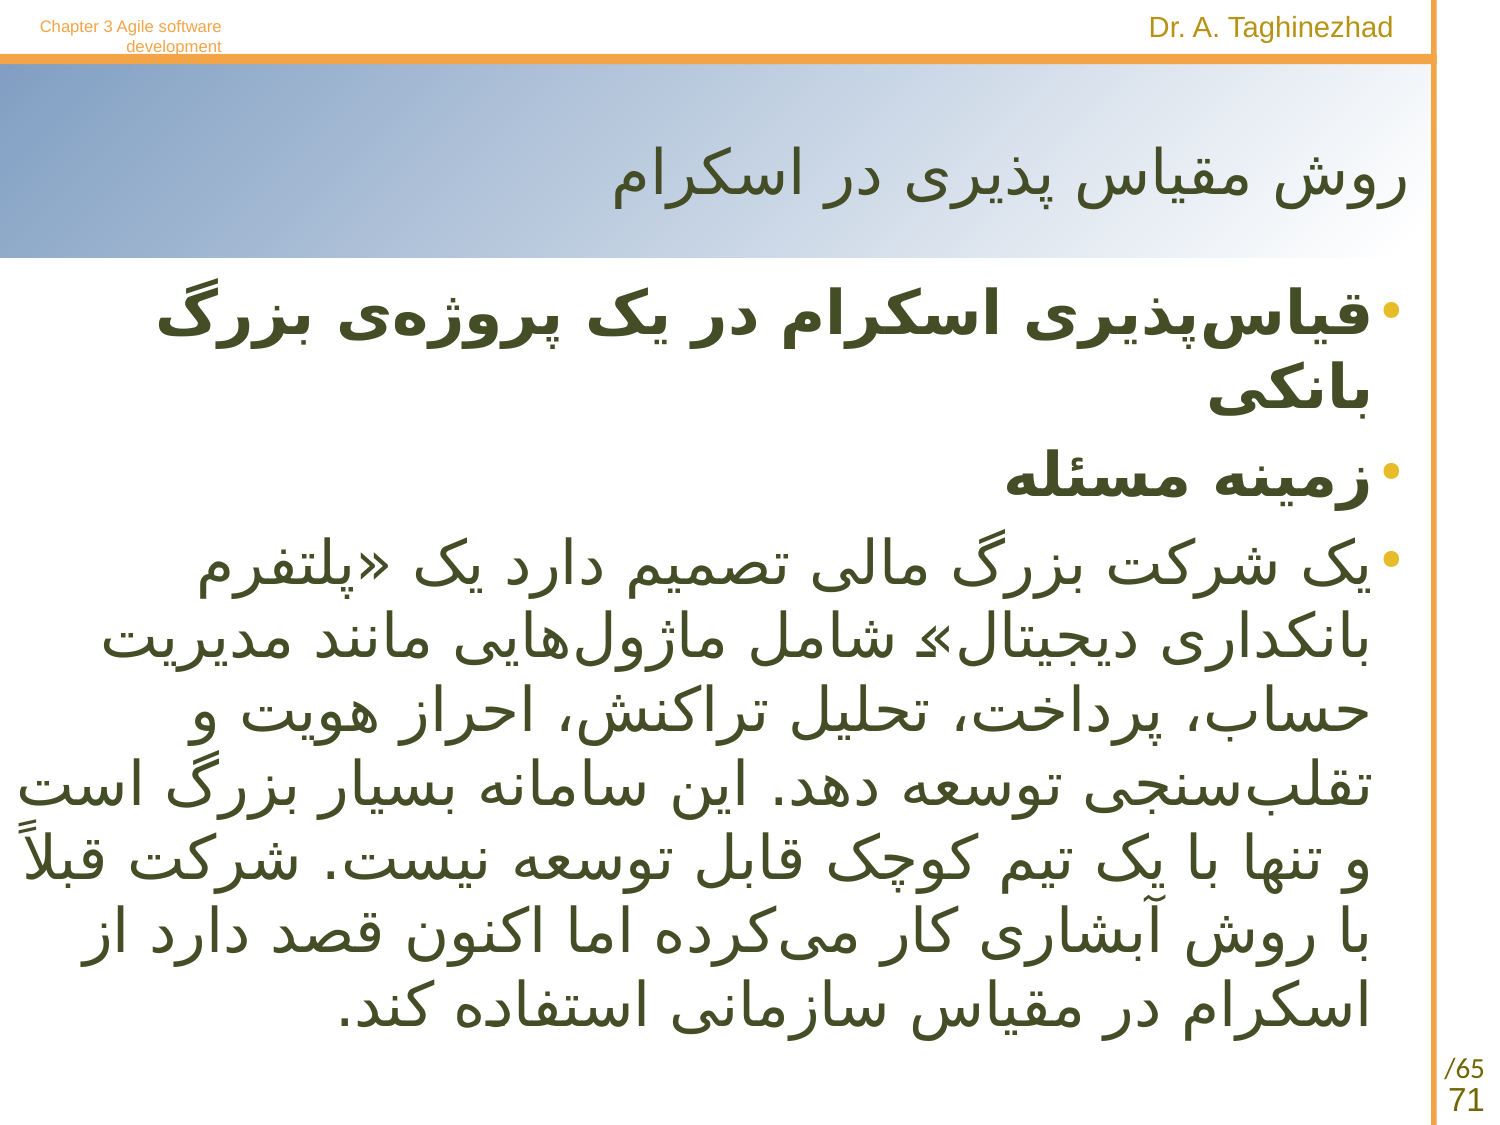

Chapter 3 Agile software development
# روش مقیاس پذیری در اسکرام
قیاس‌پذیری اسکرام در یک پروژه‌ی بزرگ بانکی
زمینه مسئله
یک شرکت بزرگ مالی تصمیم دارد یک «پلتفرم بانکداری دیجیتال» شامل ماژول‌هایی مانند مدیریت حساب، پرداخت، تحلیل تراکنش، احراز هویت و تقلب‌سنجی توسعه دهد. این سامانه بسیار بزرگ است و تنها با یک تیم کوچک قابل توسعه نیست. شرکت قبلاً با روش آبشاری کار می‌کرده اما اکنون قصد دارد از اسکرام در مقیاس سازمانی استفاده کند.

71